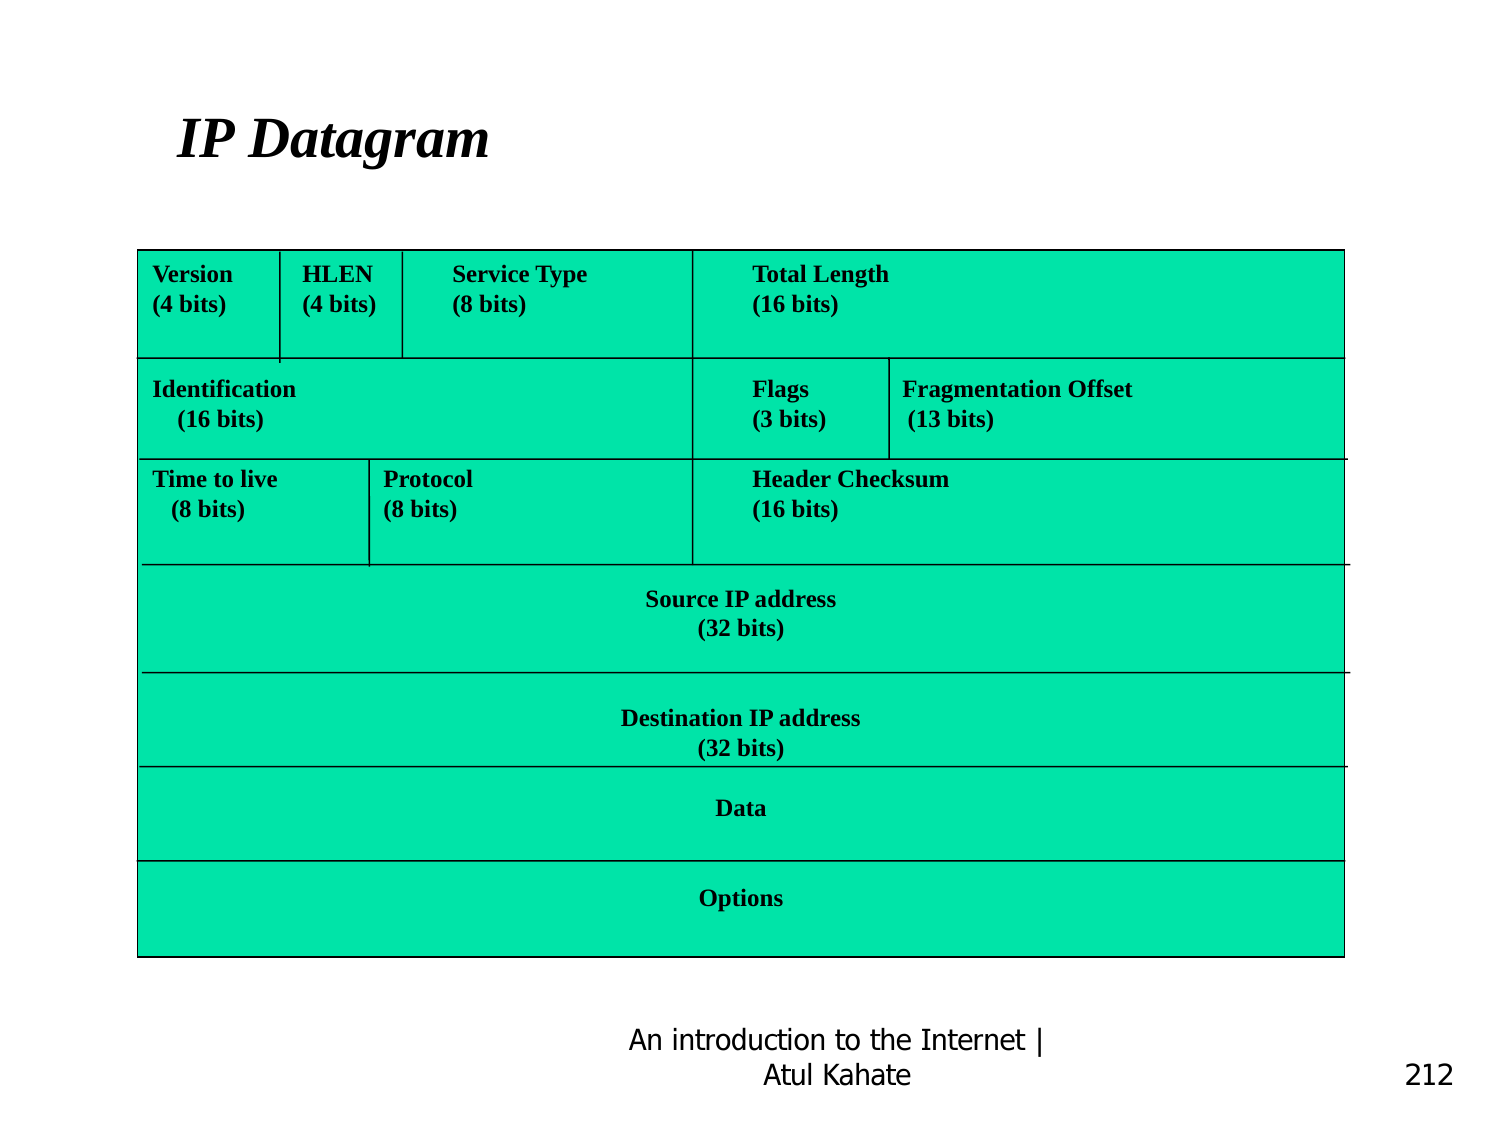

IP Datagram

Version	HLEN	Service Type		Total Length
(4 bits)	(4 bits)    	(8 bits)     		(16 bits)

Identification         			Flags    	Fragmentation Offset
    (16 bits)        			(3 bits)             (13 bits)

Time to live	             Protocol		Header Checksum
   (8 bits) 	             (8 bits)      		(16 bits)

Source IP address
(32 bits)

Destination IP address
(32 bits)

Data

Options

An introduction to the Internet | Atul Kahate
212